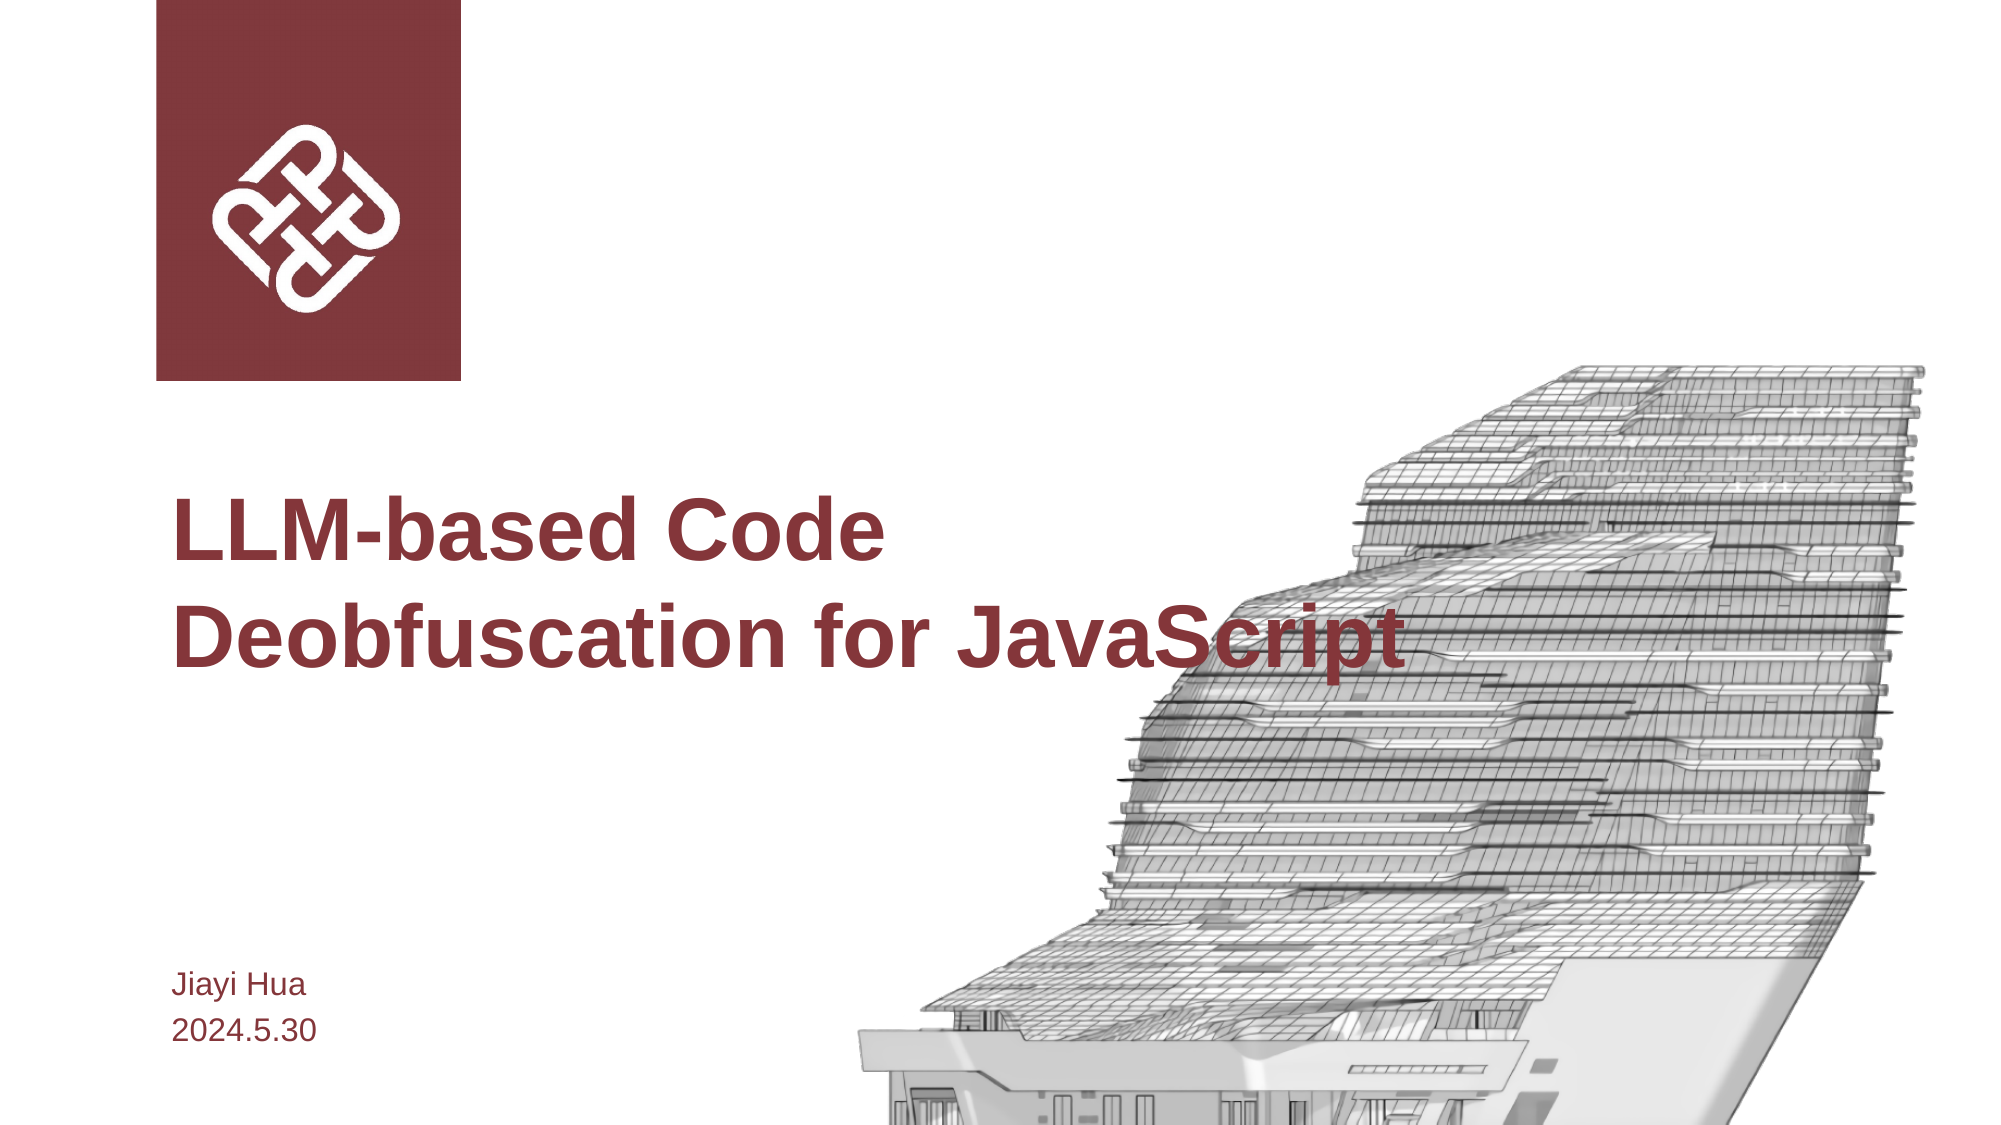

# LLM-based Code Deobfuscation for JavaScript
Jiayi Hua
2024.5.30